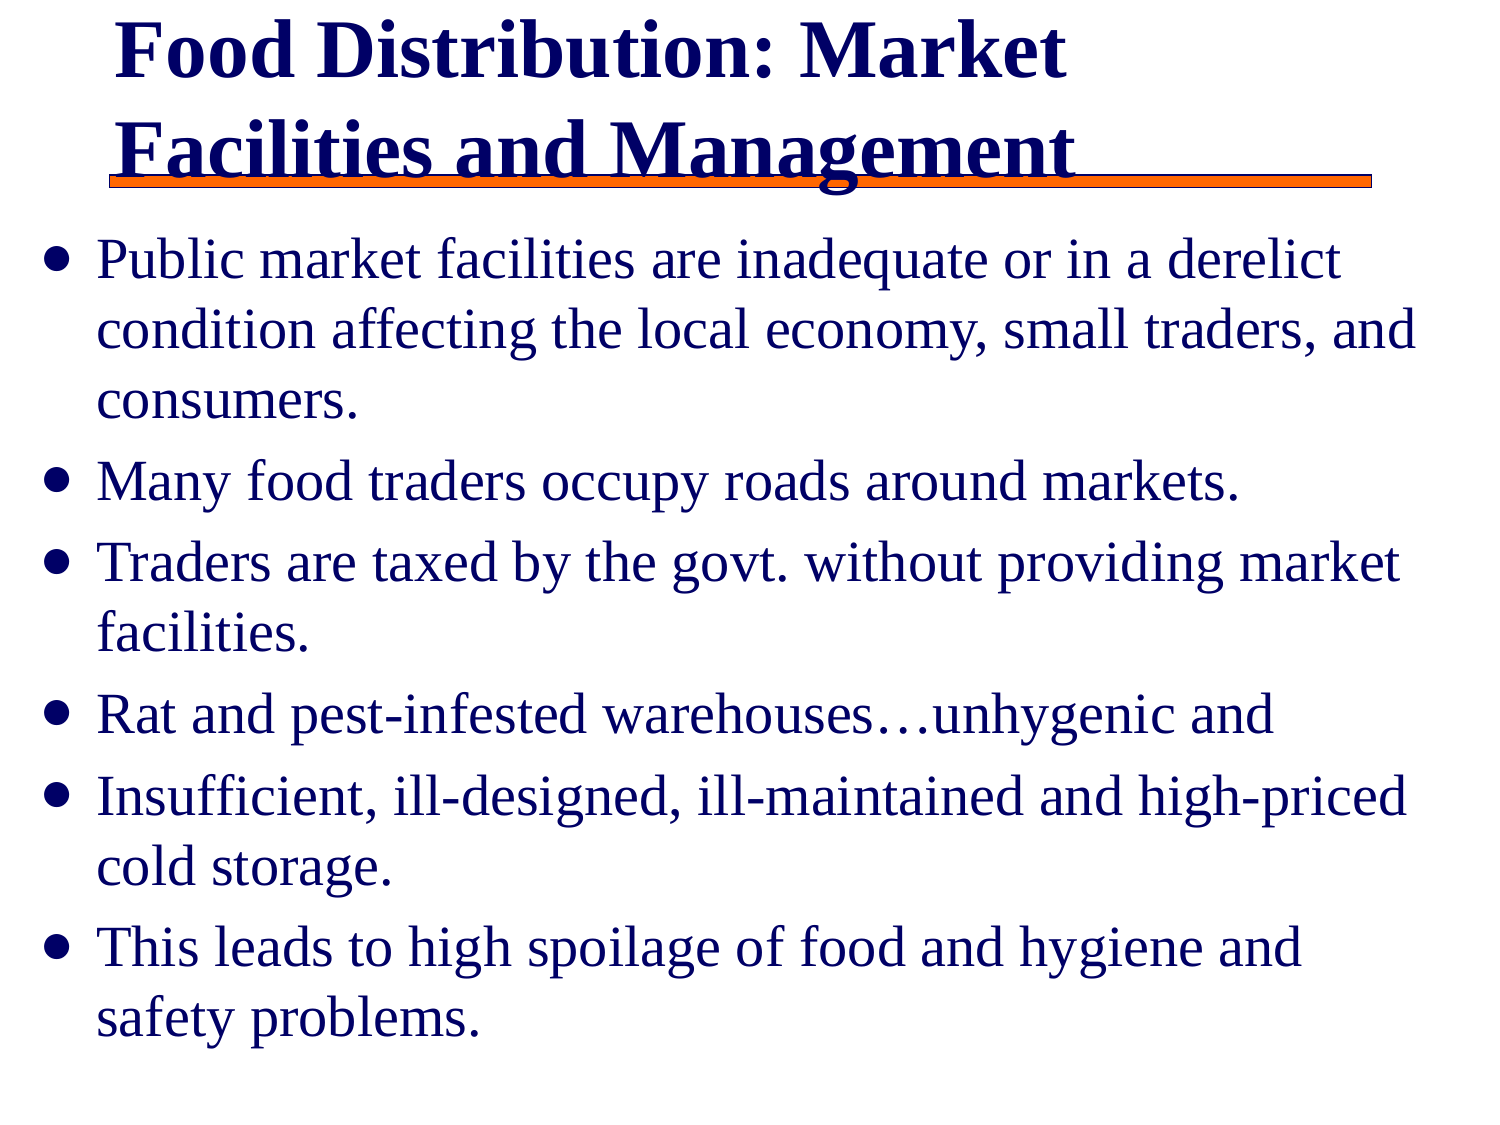

# Food Distribution: Market Facilities and Management
Public market facilities are inadequate or in a derelict condition affecting the local economy, small traders, and consumers.
Many food traders occupy roads around markets.
Traders are taxed by the govt. without providing market facilities.
Rat and pest-infested warehouses…unhygenic and
Insufficient, ill-designed, ill-maintained and high-priced cold storage.
This leads to high spoilage of food and hygiene and safety problems.